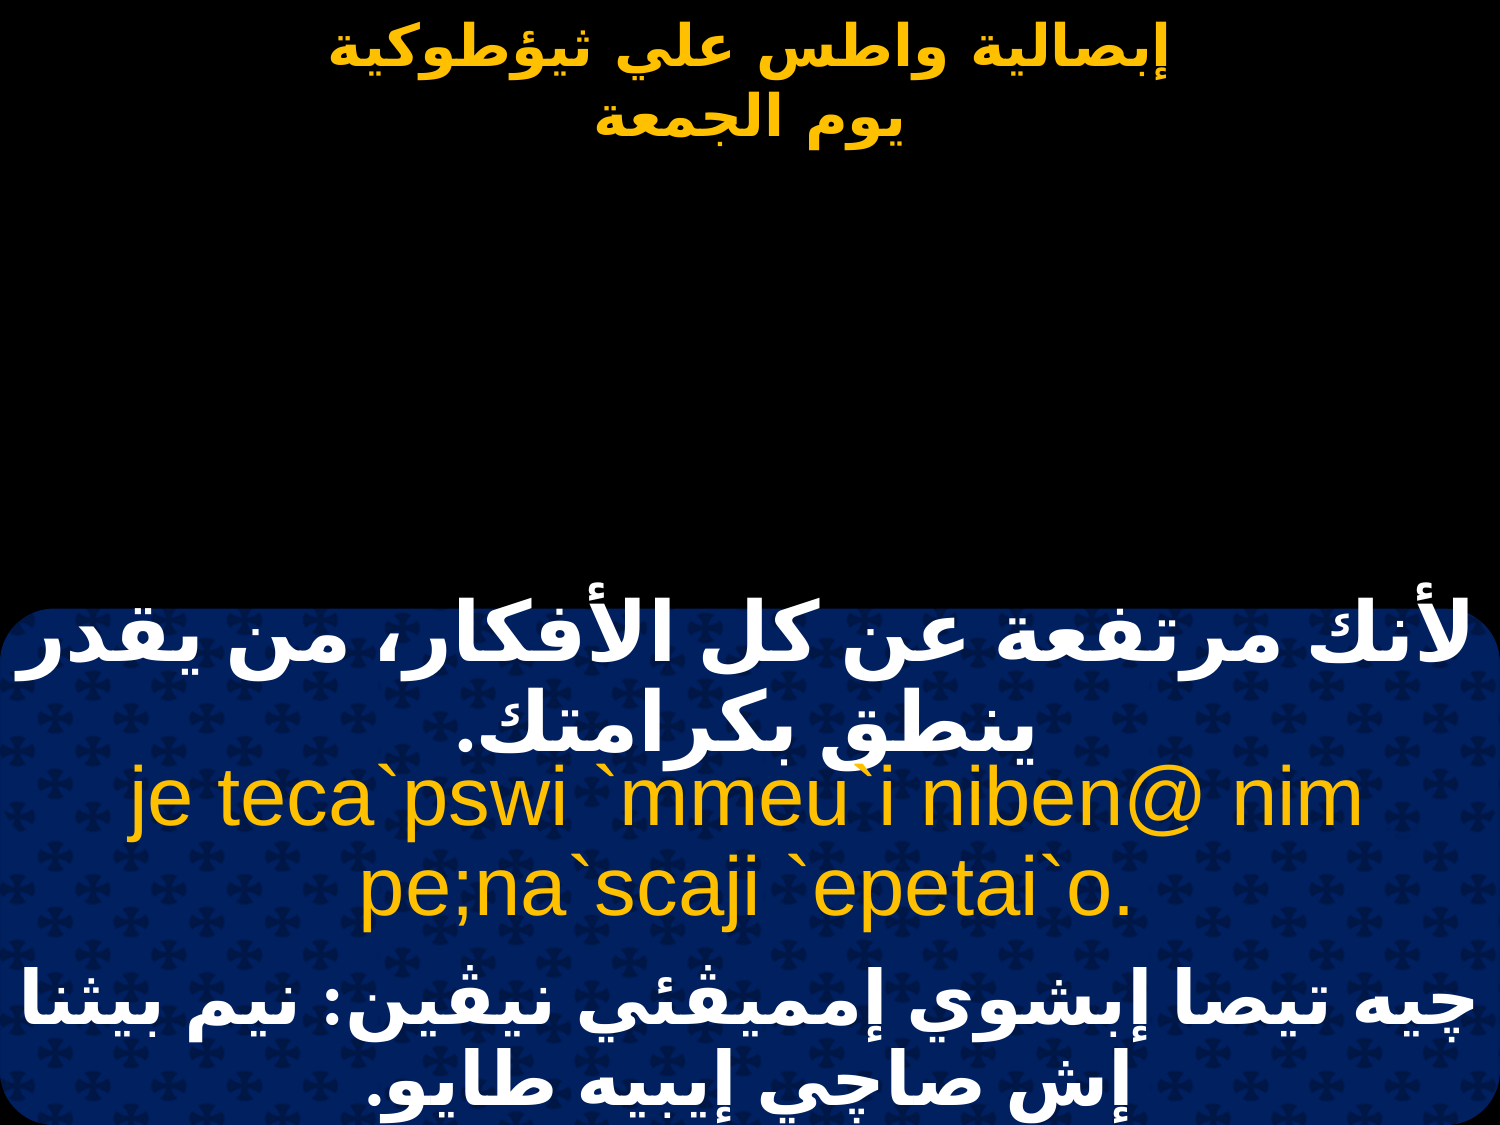

#
لأنك مرتفعة عن كل الأفكار، من يقدر ينطق بكرامتك.
je teca`pswi `mmeu`i niben@ nim pe;na`scaji `epetai`o.
چيه تيصا إبشوي إمميڤئي نيڤين: نيم بيثنا إش صاچي إيبيه طايو.